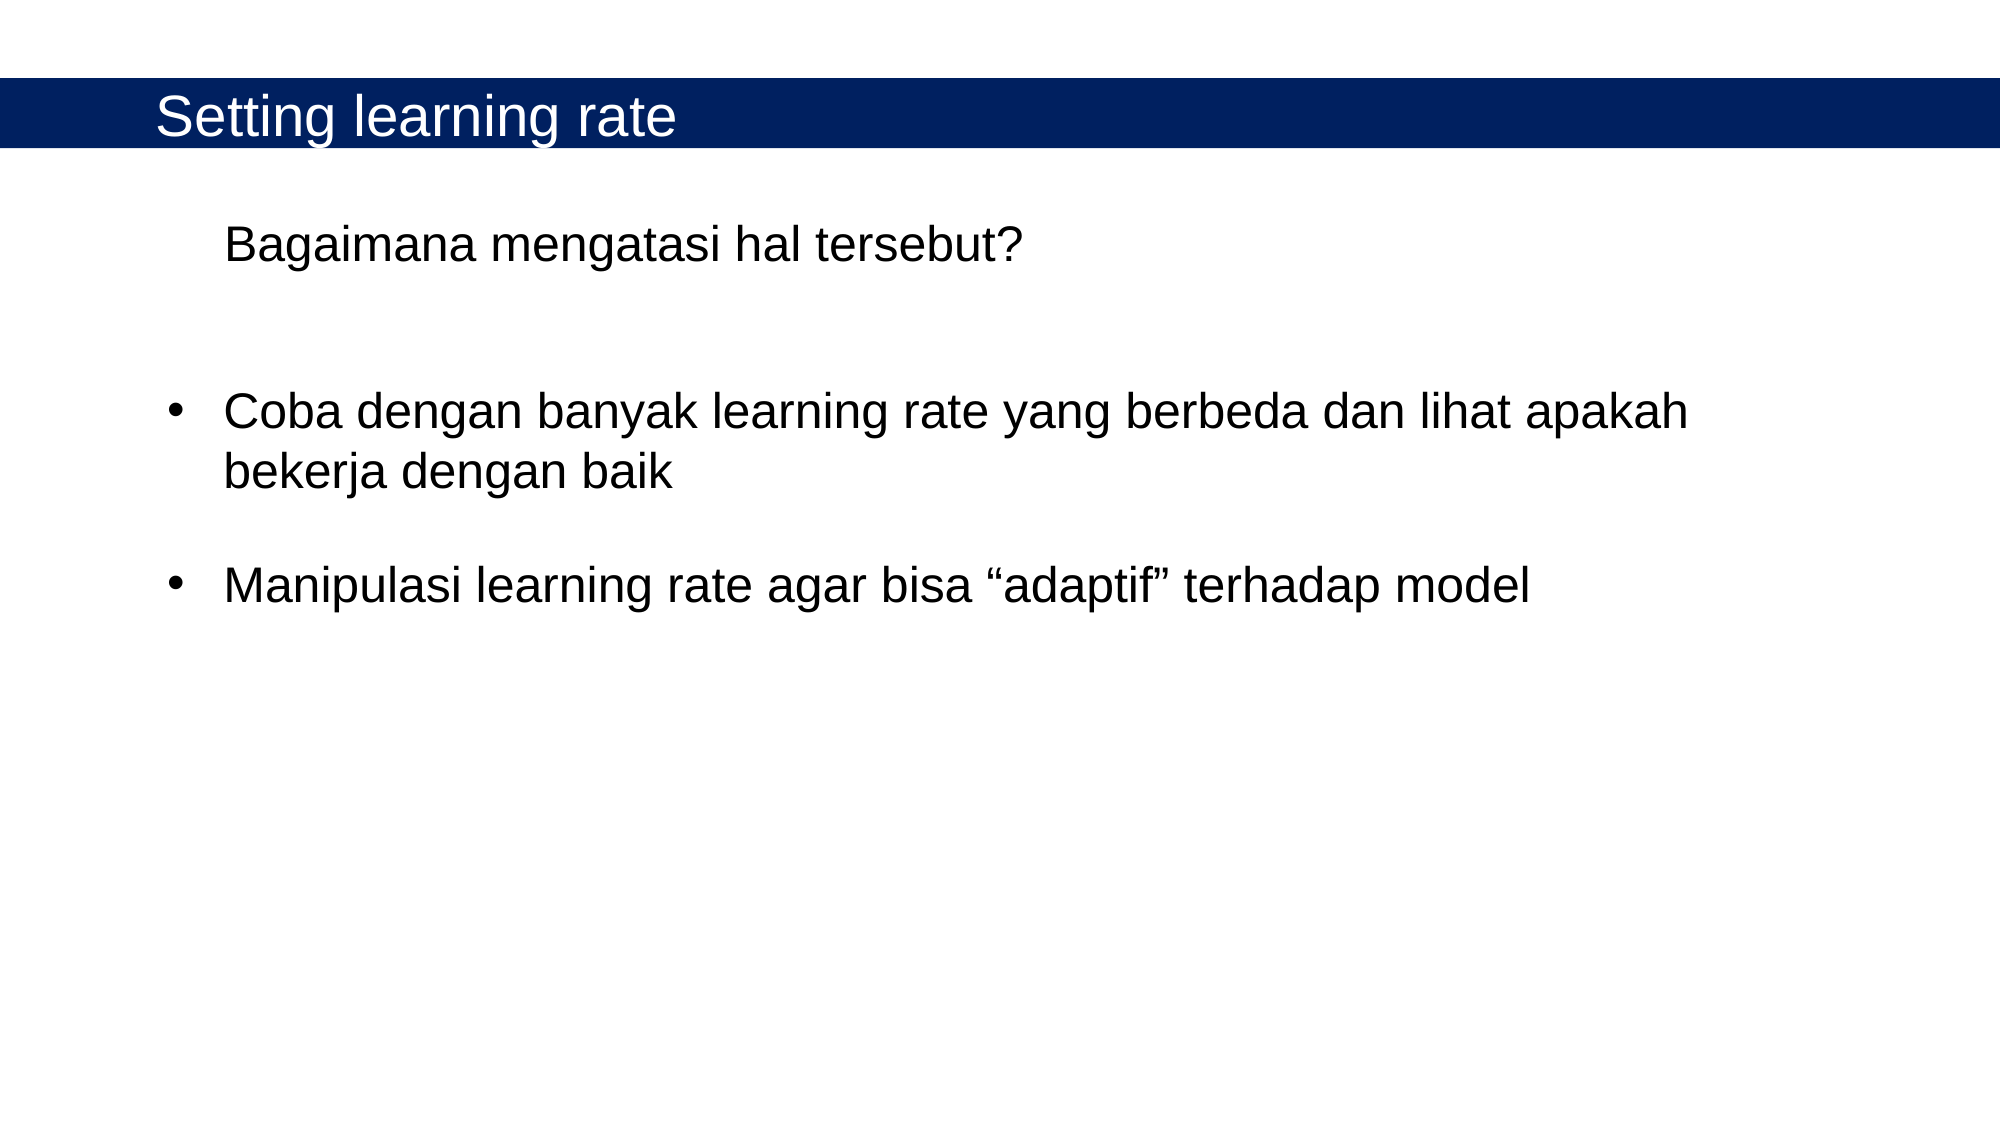

Setting learning rate
Bagaimana mengatasi hal tersebut?
Coba dengan banyak learning rate yang berbeda dan lihat apakah bekerja dengan baik
Manipulasi learning rate agar bisa “adaptif” terhadap model